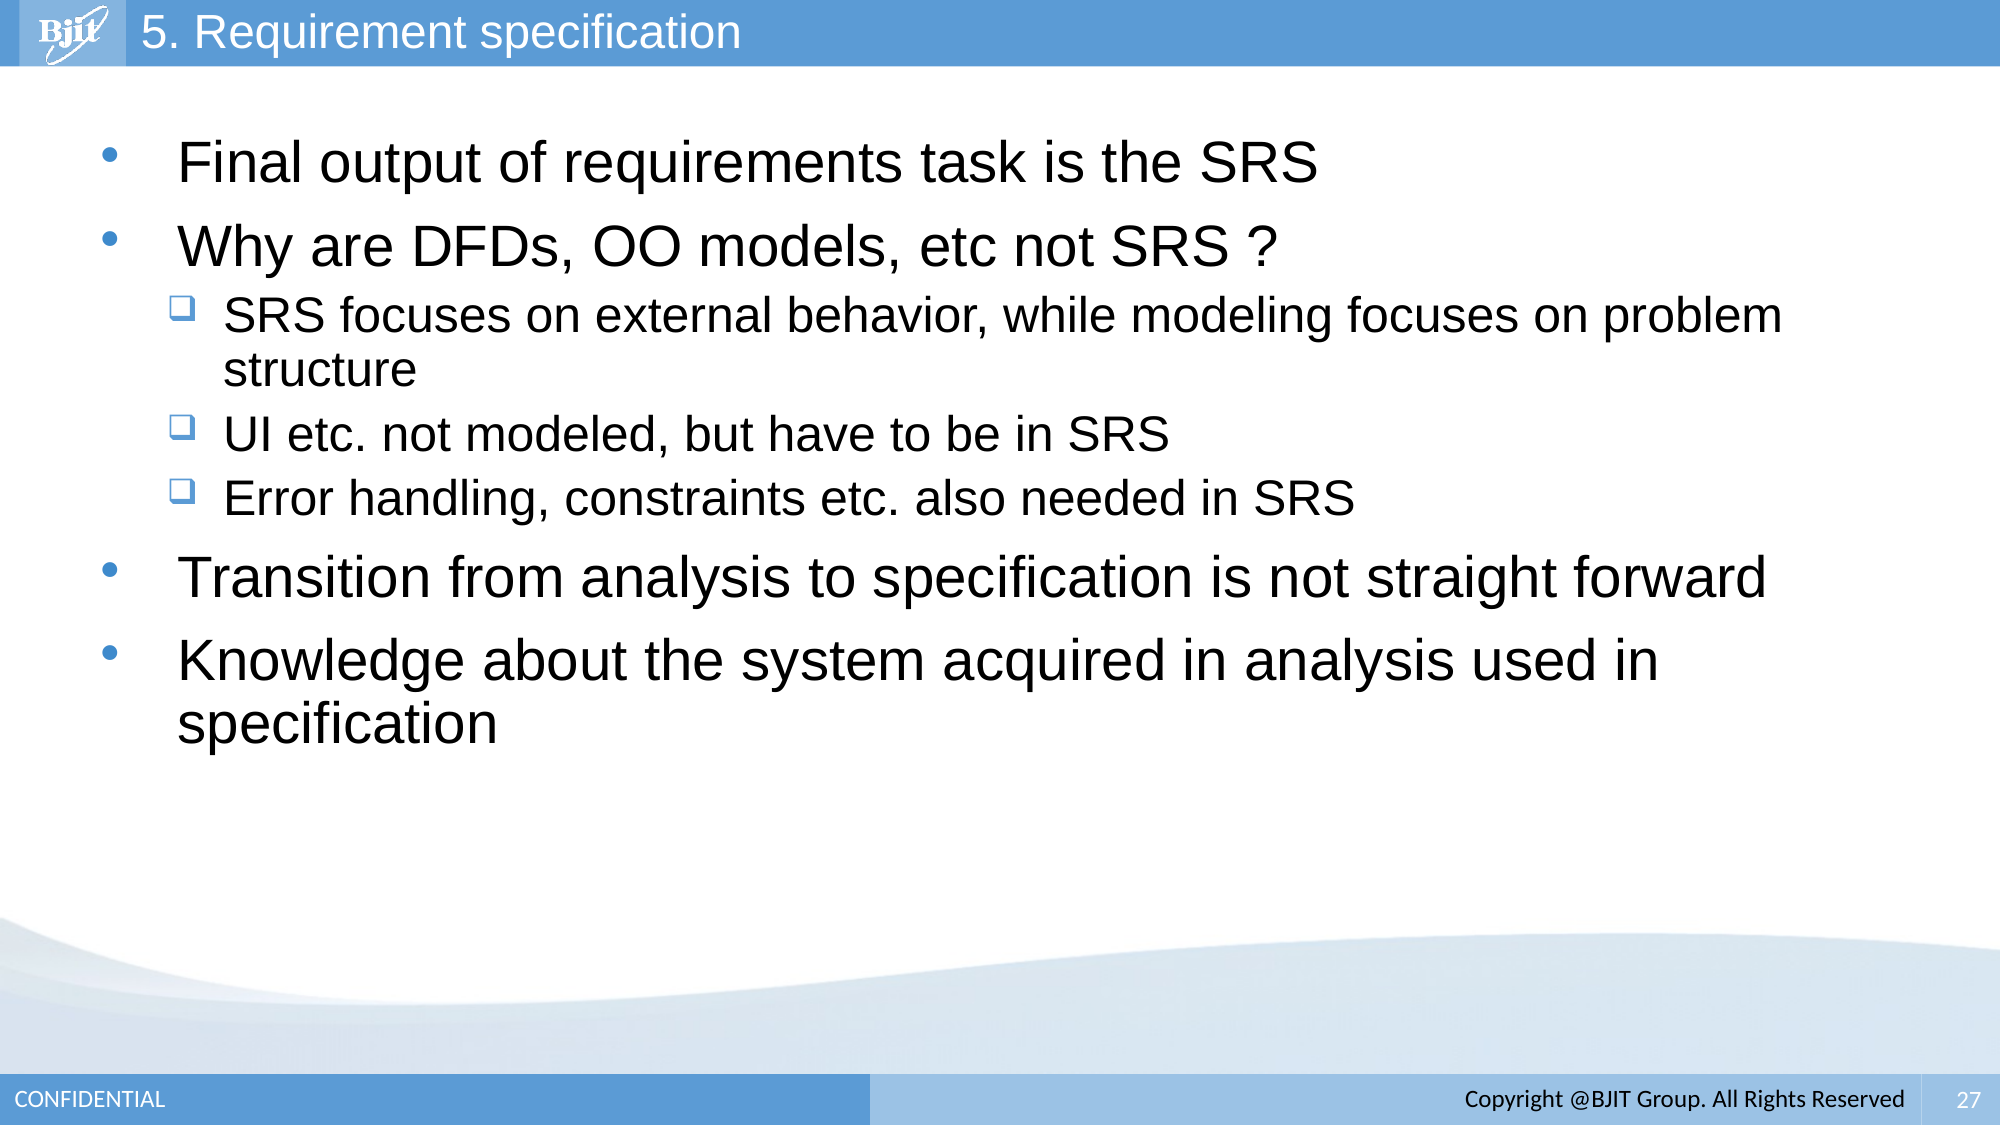

# 5. Requirement specification
Final output of requirements task is the SRS
Why are DFDs, OO models, etc not SRS ?
SRS focuses on external behavior, while modeling focuses on problem structure
UI etc. not modeled, but have to be in SRS
Error handling, constraints etc. also needed in SRS
Transition from analysis to specification is not straight forward
Knowledge about the system acquired in analysis used in specification